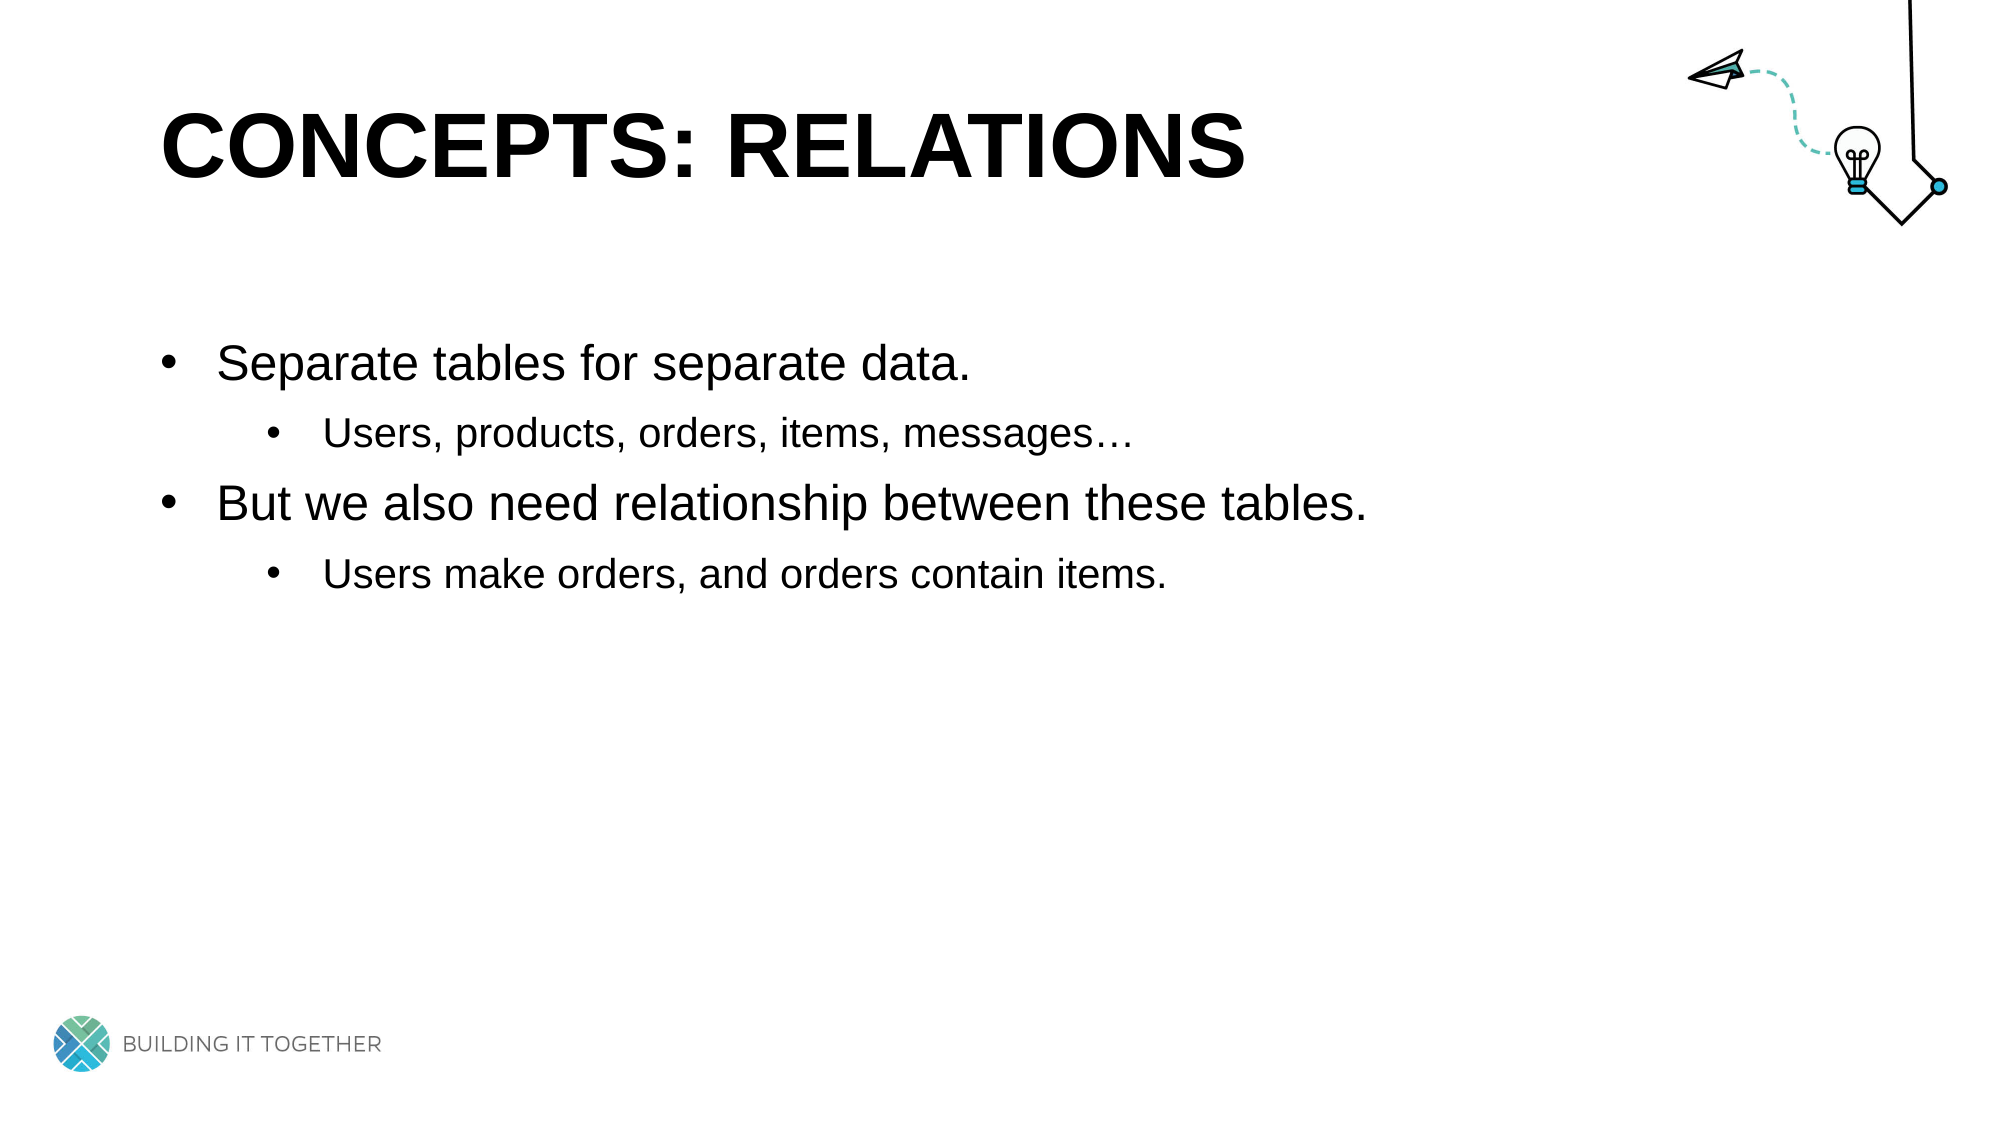

# Concepts: Relations
Separate tables for separate data.
Users, products, orders, items, messages…
But we also need relationship between these tables.
Users make orders, and orders contain items.